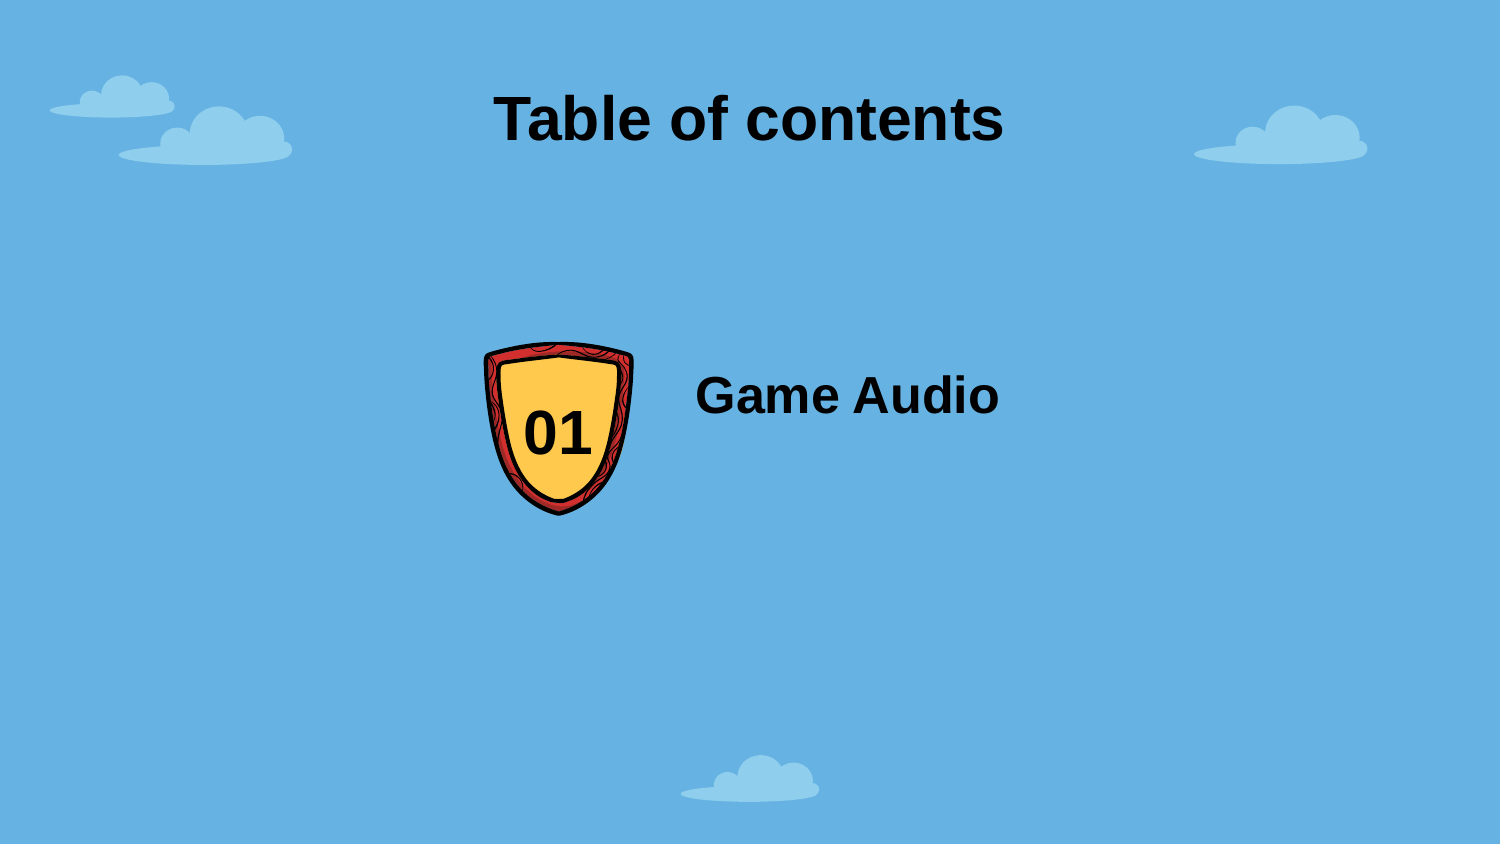

# Table of contents

Game Audio
01